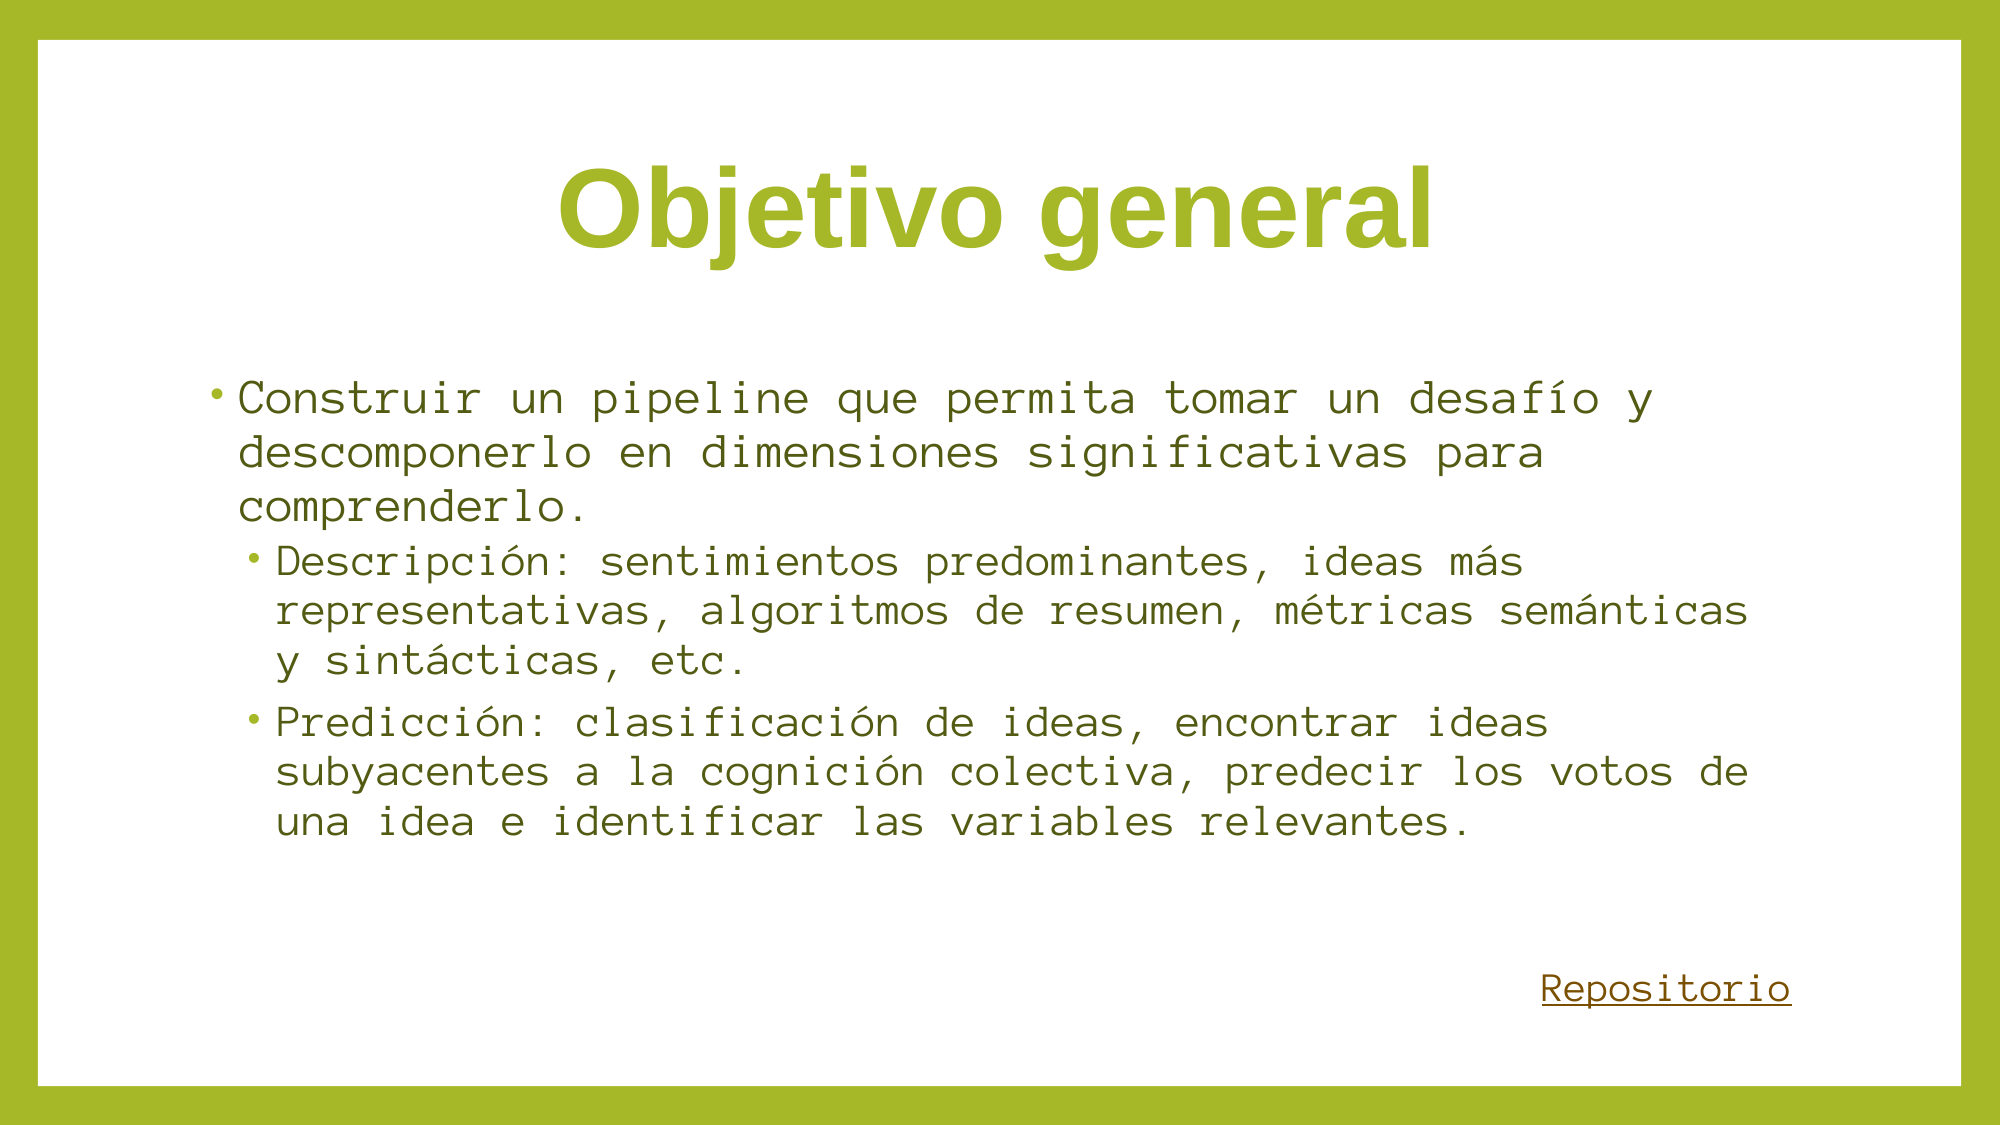

# Objetivo general
Construir un pipeline que permita tomar un desafío y descomponerlo en dimensiones significativas para comprenderlo.
Descripción: sentimientos predominantes, ideas más representativas, algoritmos de resumen, métricas semánticas y sintácticas, etc.
Predicción: clasificación de ideas, encontrar ideas subyacentes a la cognición colectiva, predecir los votos de una idea e identificar las variables relevantes.

Repositorio